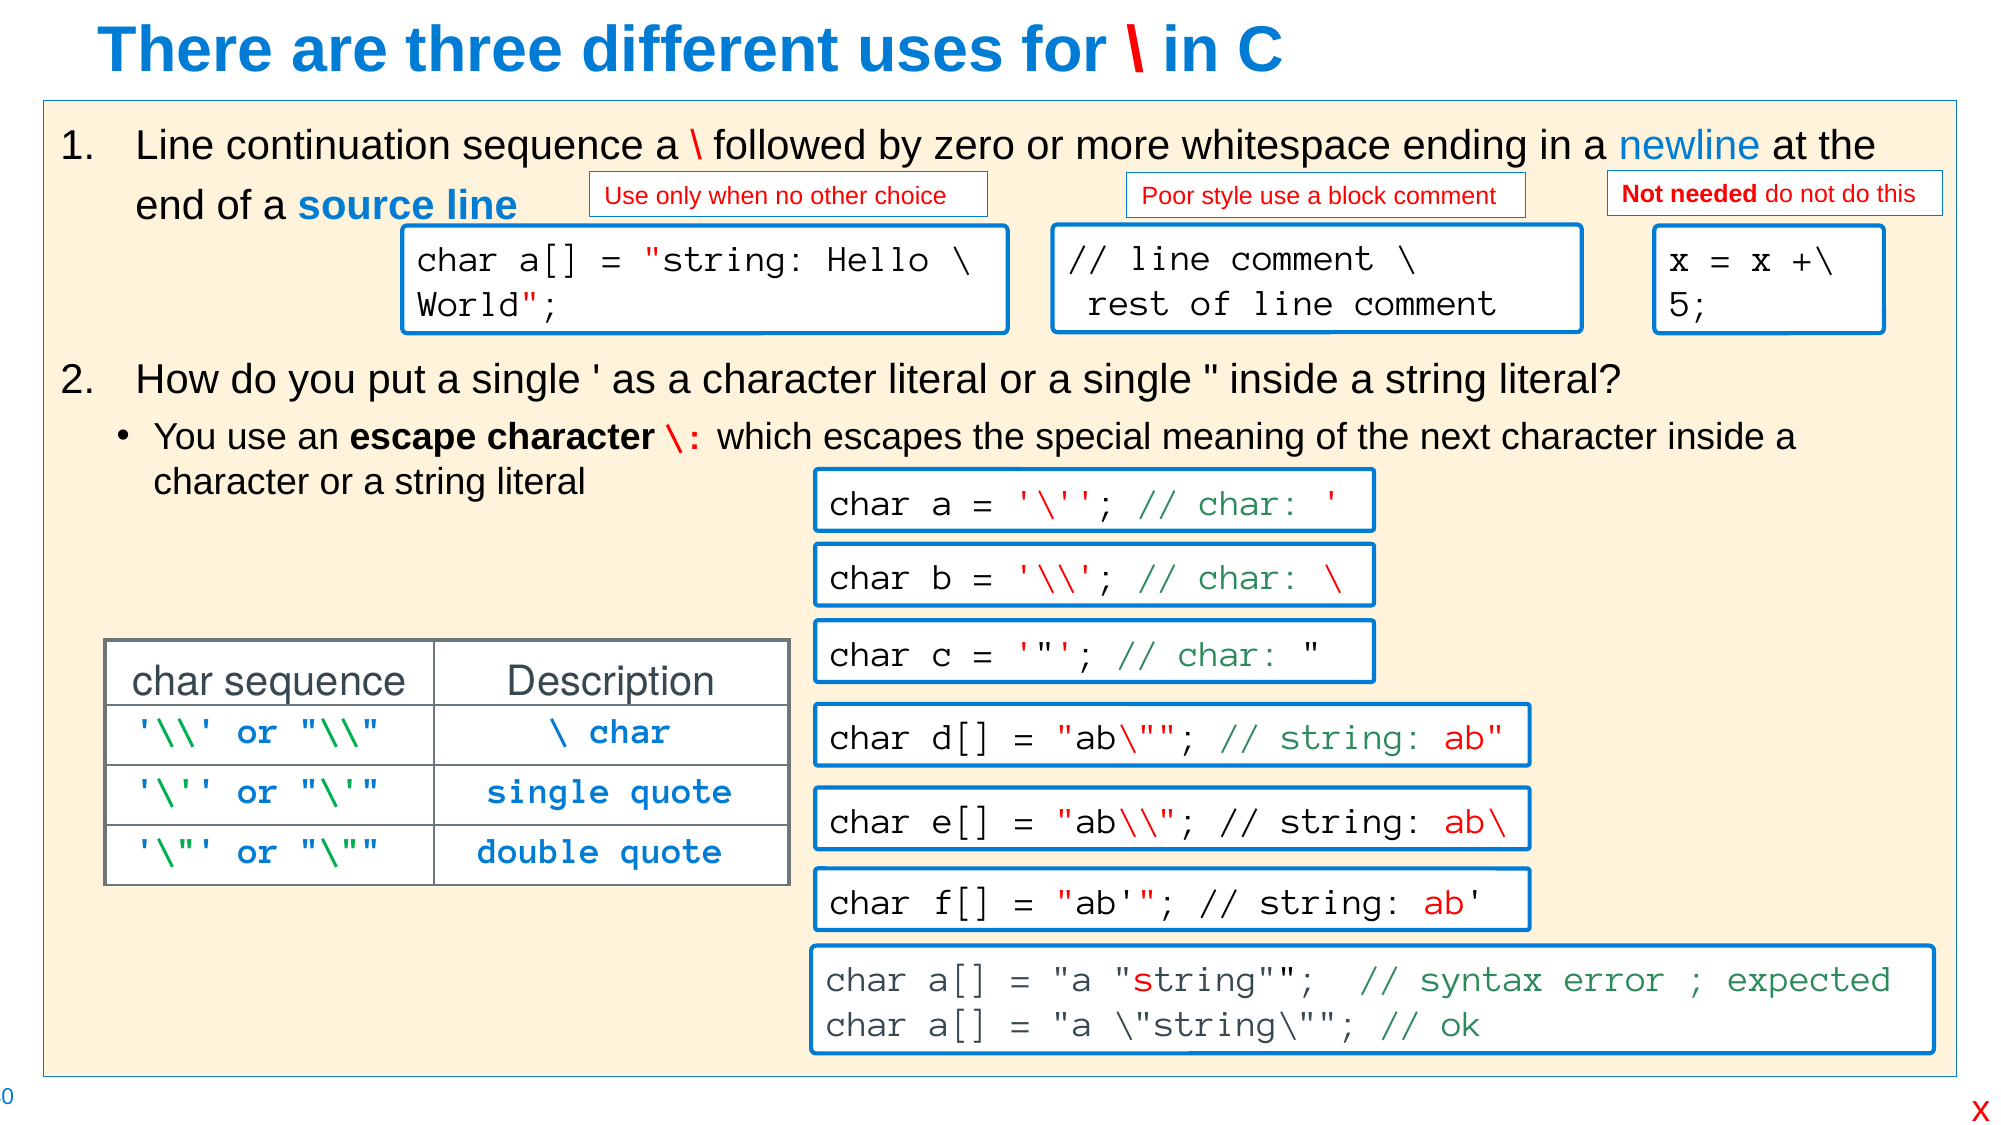

# There are three different uses for \ in C
Line continuation sequence a \ followed by zero or more whitespace ending in a newline at the end of a source line

How do you put a single ' as a character literal or a single " inside a string literal?
You use an escape character \: which escapes the special meaning of the next character inside a character or a string literal

Not needed do not do this
Use only when no other choice
Poor style use a block comment
// line comment \
 rest of line comment
char a[] = "string: Hello \
World";
x = x +\
5;
char a = '\''; // char: '
char b = '\\'; // char: \
char c = '"'; // char: "
| char sequence | Description |
| --- | --- |
| '\\' or "\\" | \ char |
| '\'' or "\'" | single quote |
| '\"' or "\"" | double quote |
char d[] = "ab\""; // string: ab"
char e[] = "ab\\"; // string: ab\
char f[] = "ab'"; // string: ab'
char a[] = "a "string"";  // syntax error ; expected
char a[] = "a \"string\""; // ok
x